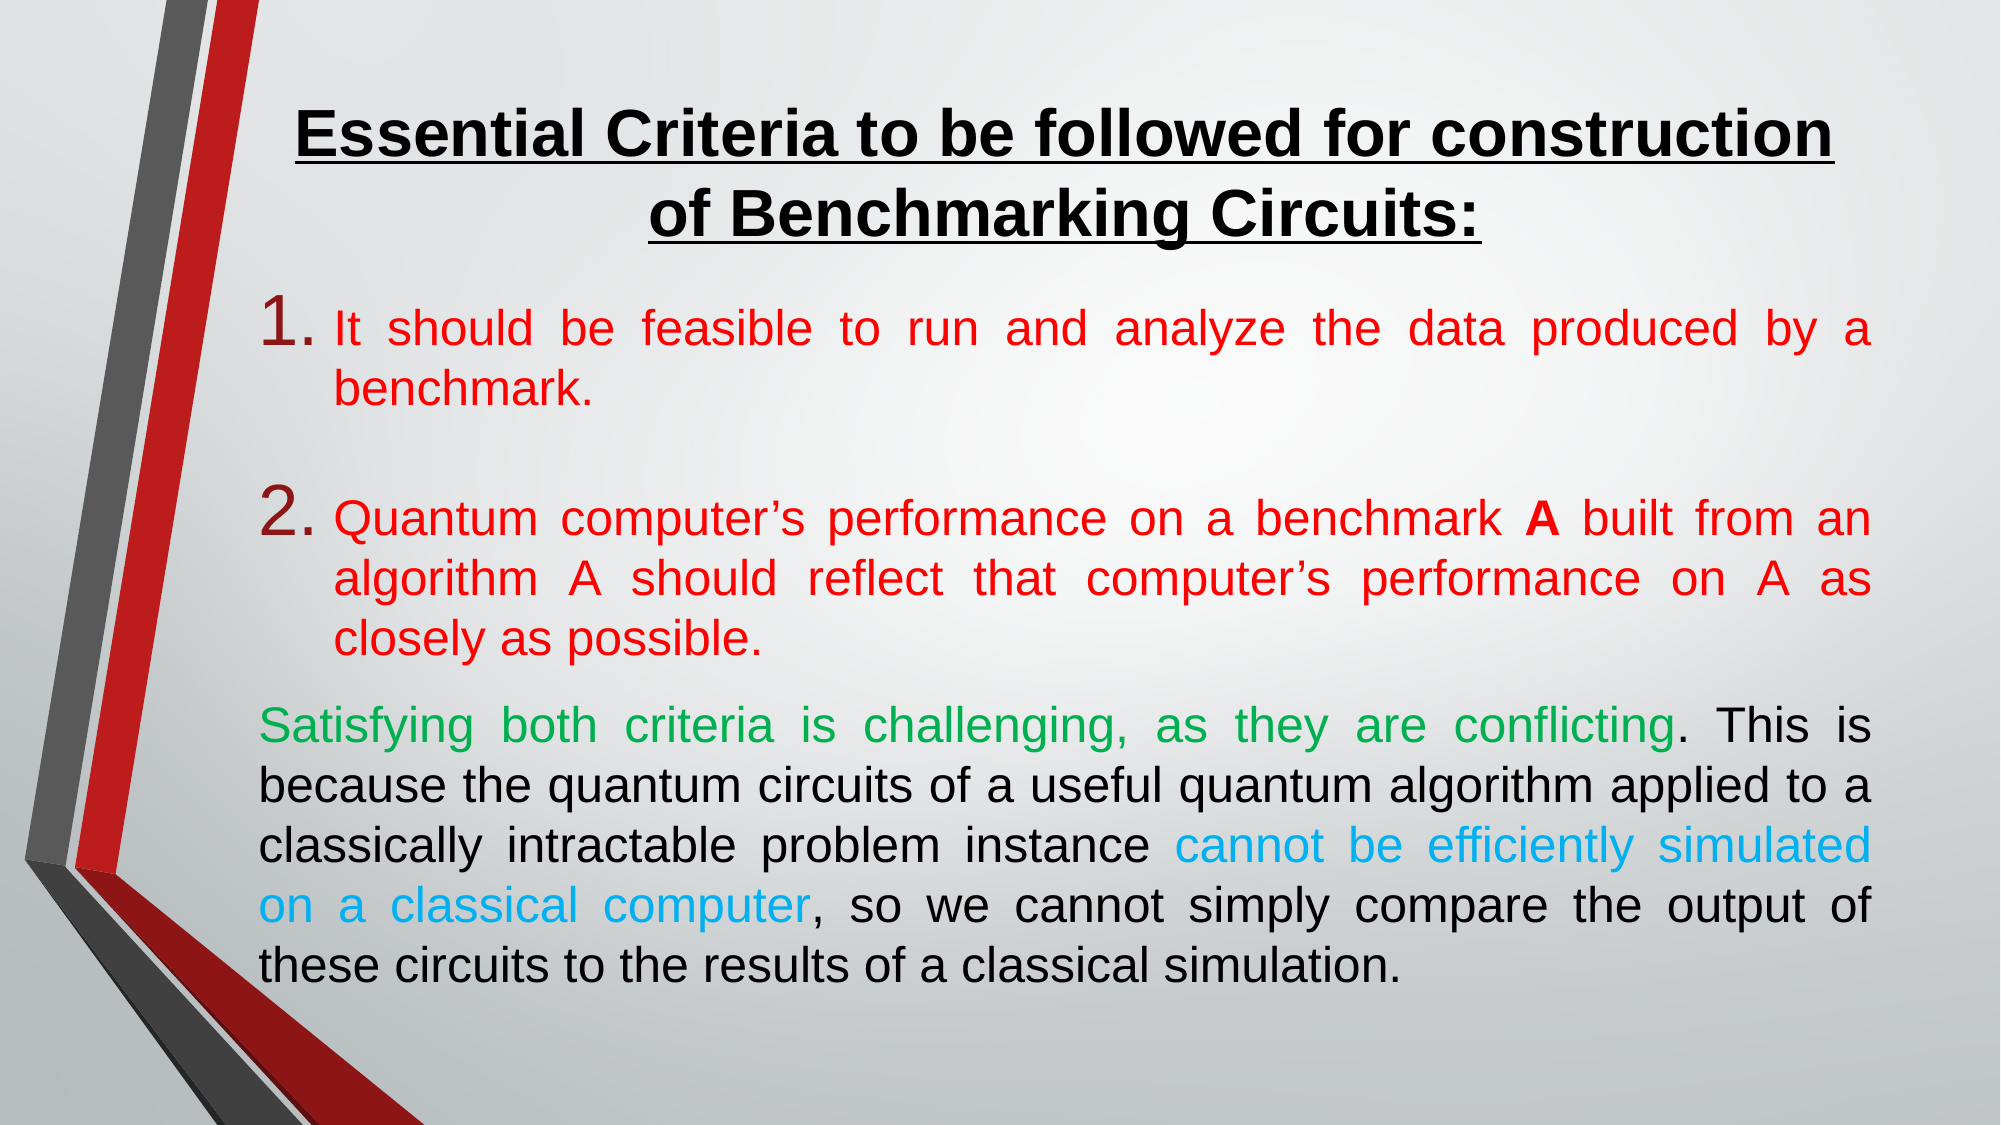

# Essential Criteria to be followed for construction of Benchmarking Circuits:
It should be feasible to run and analyze the data produced by a benchmark.

Quantum computer’s performance on a benchmark A built from an algorithm A should reflect that computer’s performance on A as closely as possible.
Satisfying both criteria is challenging, as they are conflicting. This is because the quantum circuits of a useful quantum algorithm applied to a classically intractable problem instance cannot be efficiently simulated on a classical computer, so we cannot simply compare the output of these circuits to the results of a classical simulation.